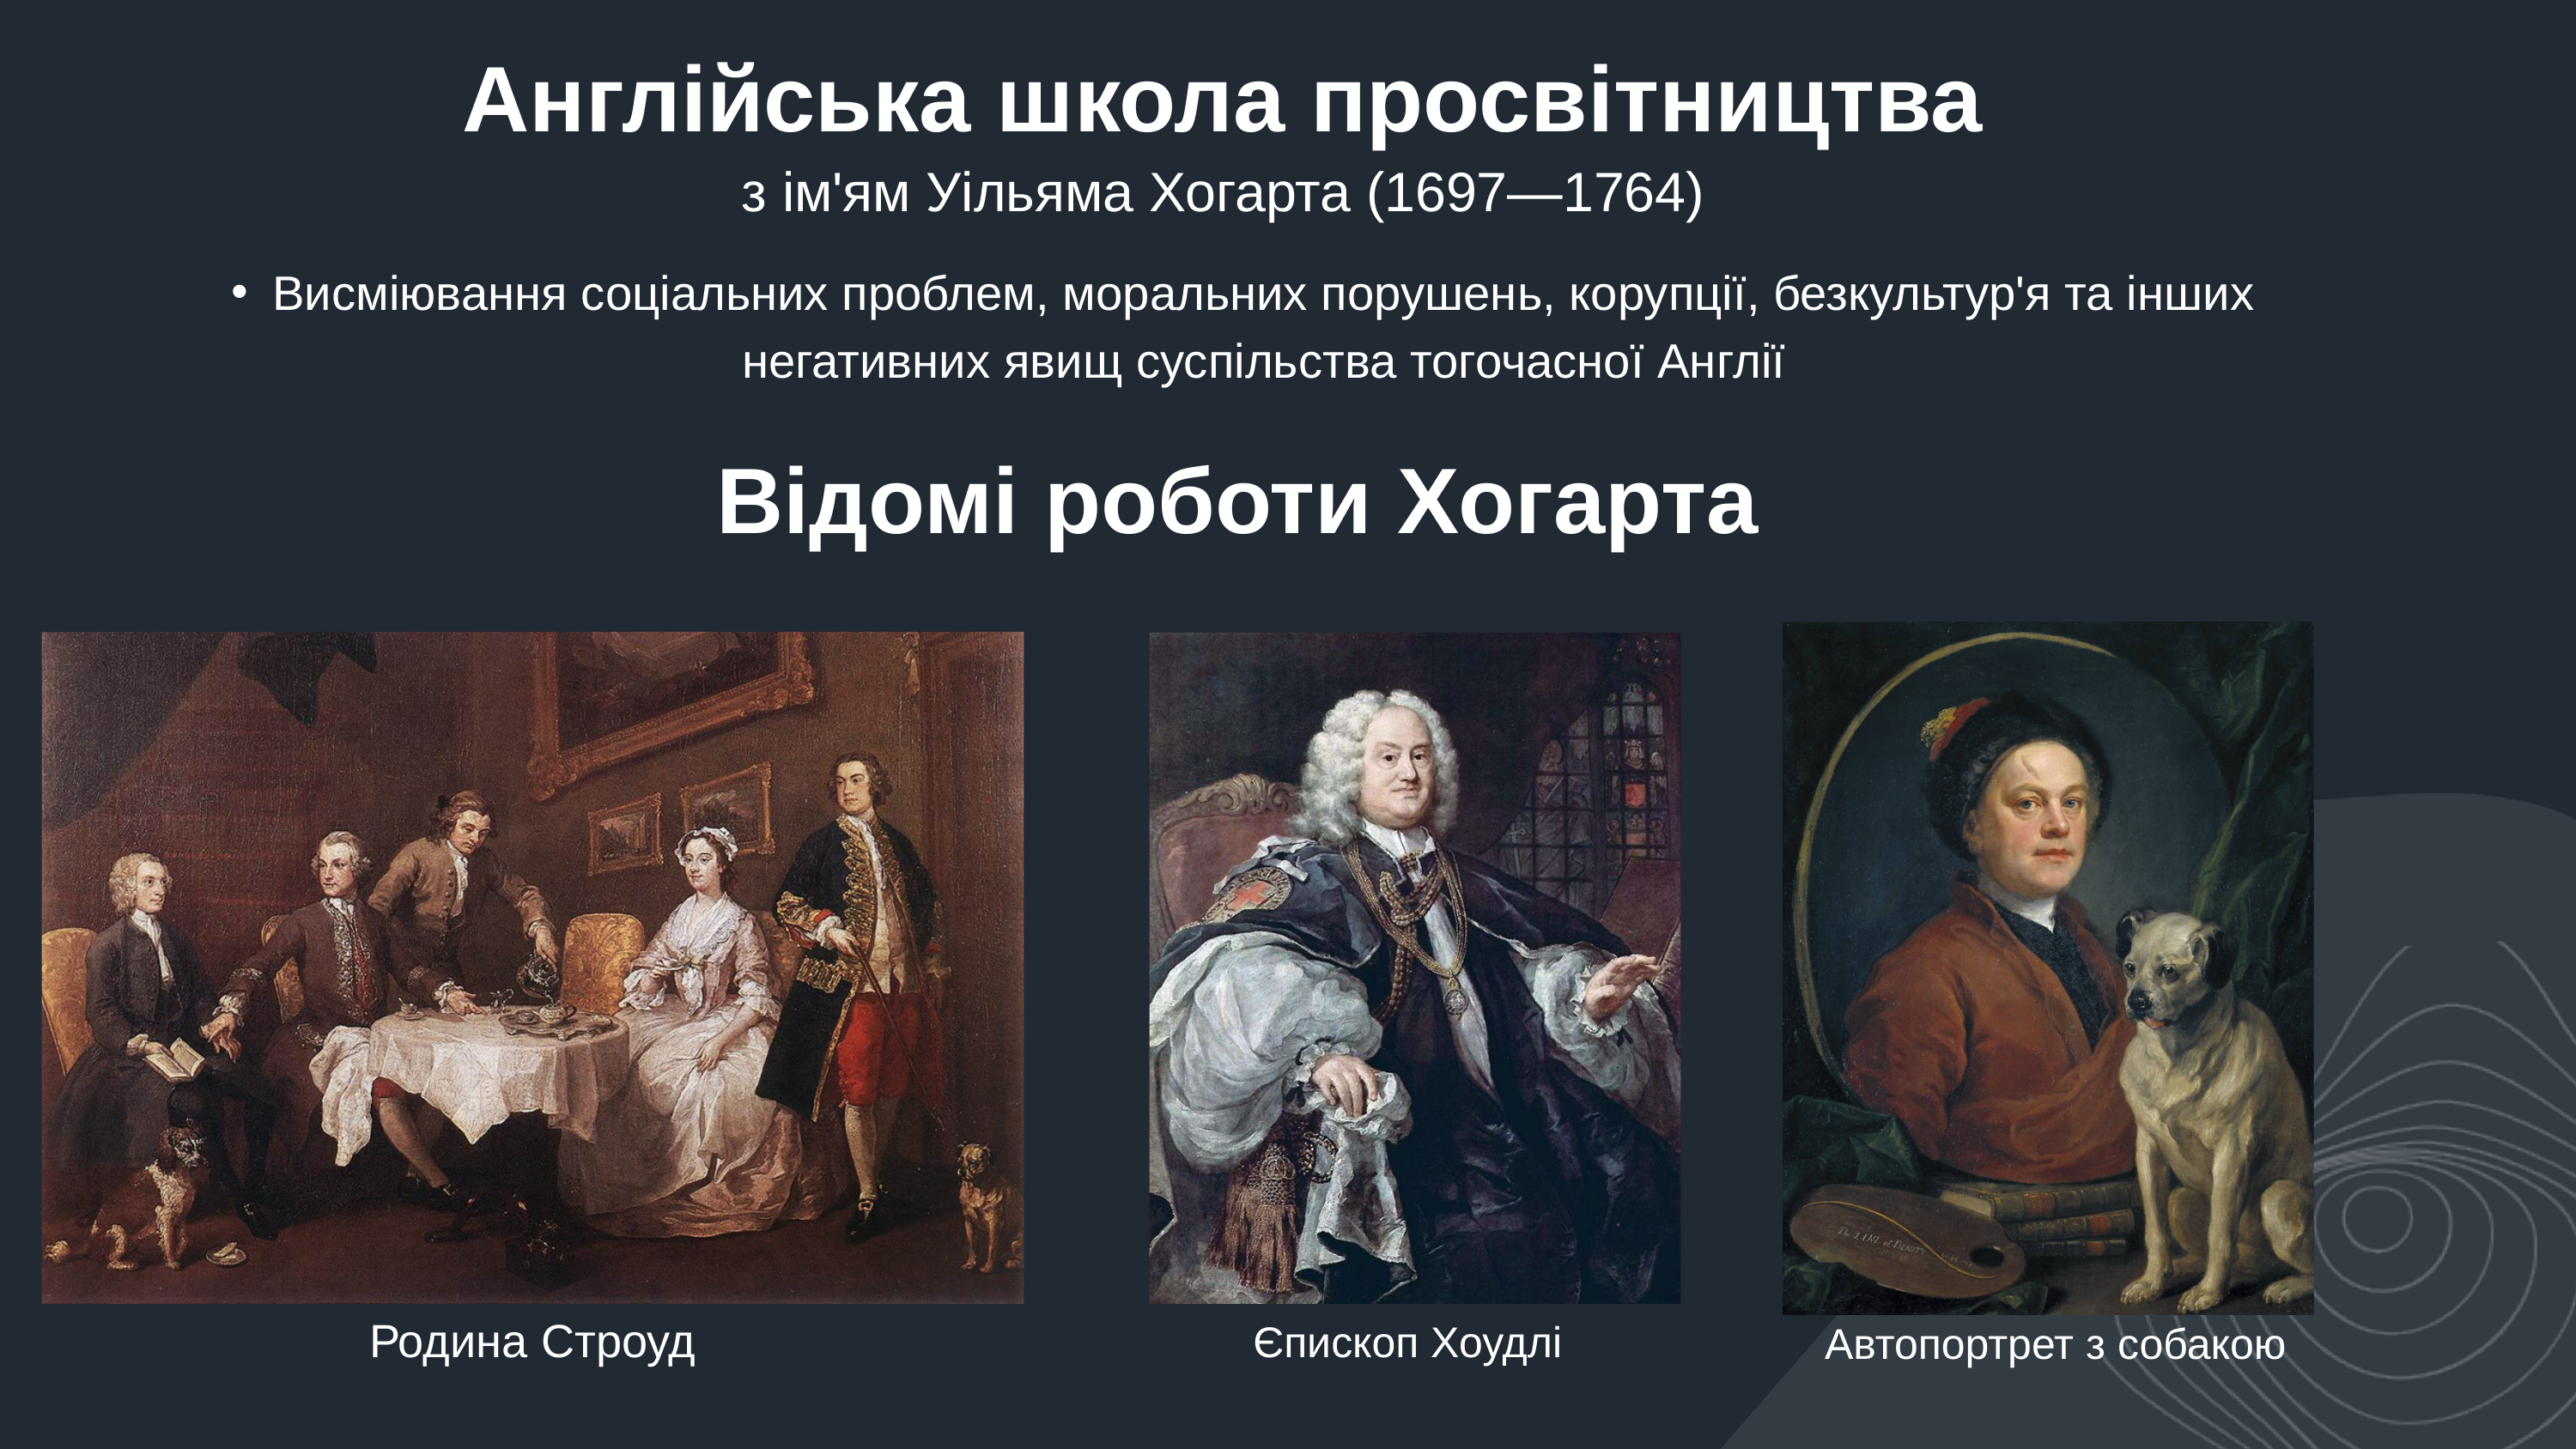

Англійська школа просвітництва
з ім'ям Уільяма Хогарта (1697—1764)
Висміювання соціальних проблем, моральних порушень, корупції, безкультур'я та інших негативних явищ суспільства тогочасної Англії
Відомі роботи Хогарта

Родина Строуд
Єпископ Хоудлі
Автопортрет з собакою